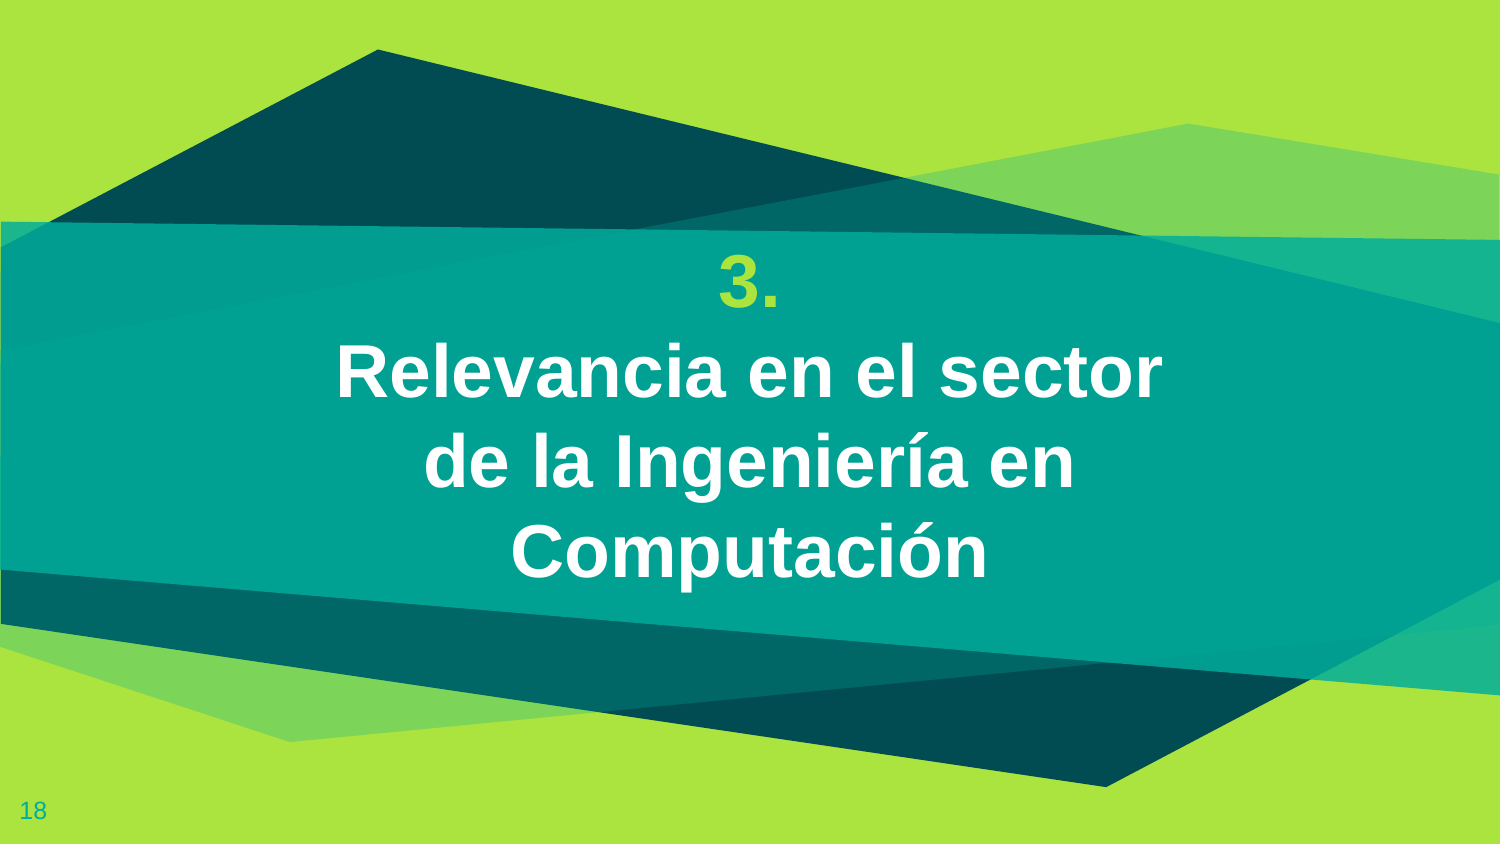

# 3.
Relevancia en el sector de la Ingeniería en Computación

18